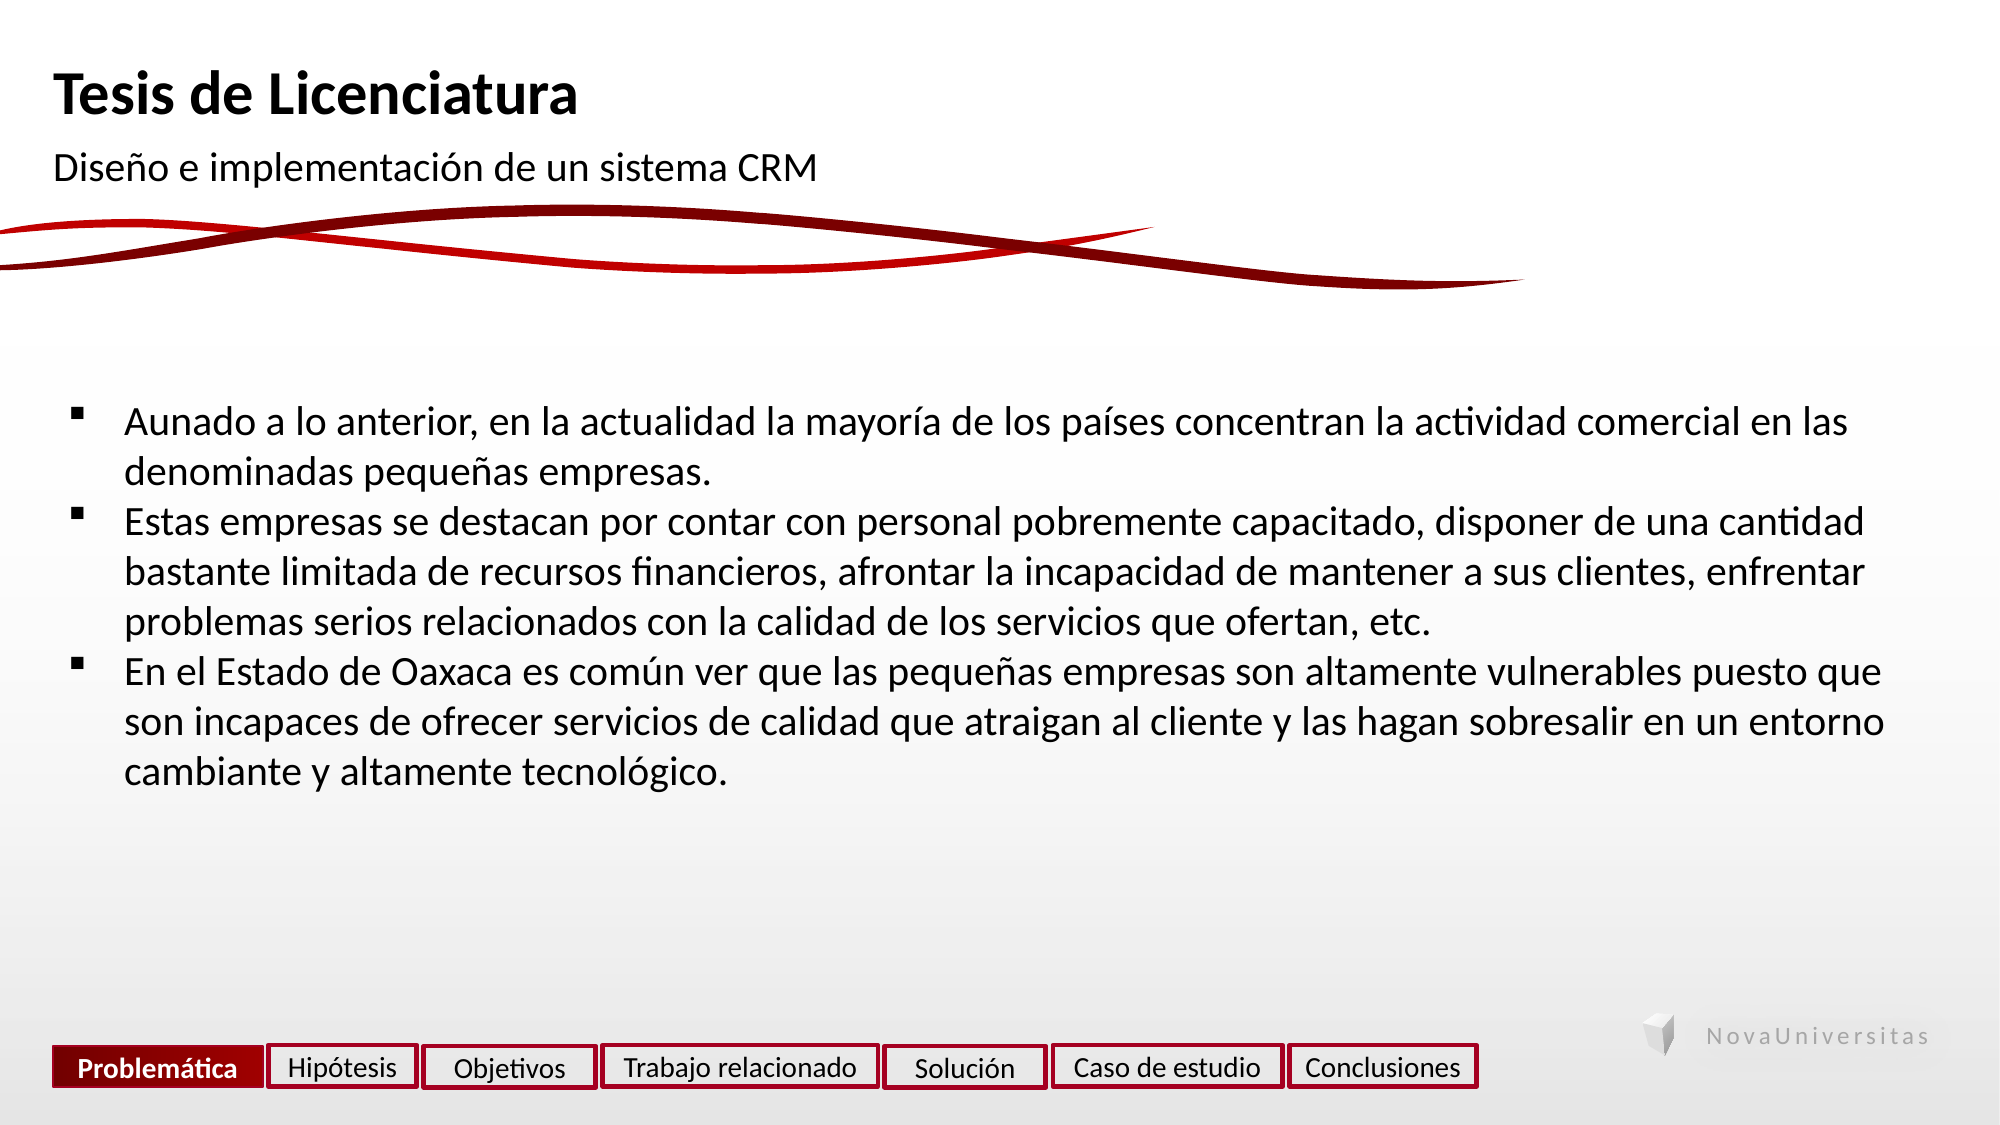

Tesis de Licenciatura
Diseño e implementación de un sistema CRM

Aunado a lo anterior, en la actualidad la mayoría de los países concentran la actividad comercial en las denominadas pequeñas empresas.
Estas empresas se destacan por contar con personal pobremente capacitado, disponer de una cantidad bastante limitada de recursos financieros, afrontar la incapacidad de mantener a sus clientes, enfrentar problemas serios relacionados con la calidad de los servicios que ofertan, etc.
En el Estado de Oaxaca es común ver que las pequeñas empresas son altamente vulnerables puesto que son incapaces de ofrecer servicios de calidad que atraigan al cliente y las hagan sobresalir en un entorno cambiante y altamente tecnológico.

Hipótesis
Trabajo relacionado
Caso de estudio
Conclusiones
Problemática
Objetivos
Solución